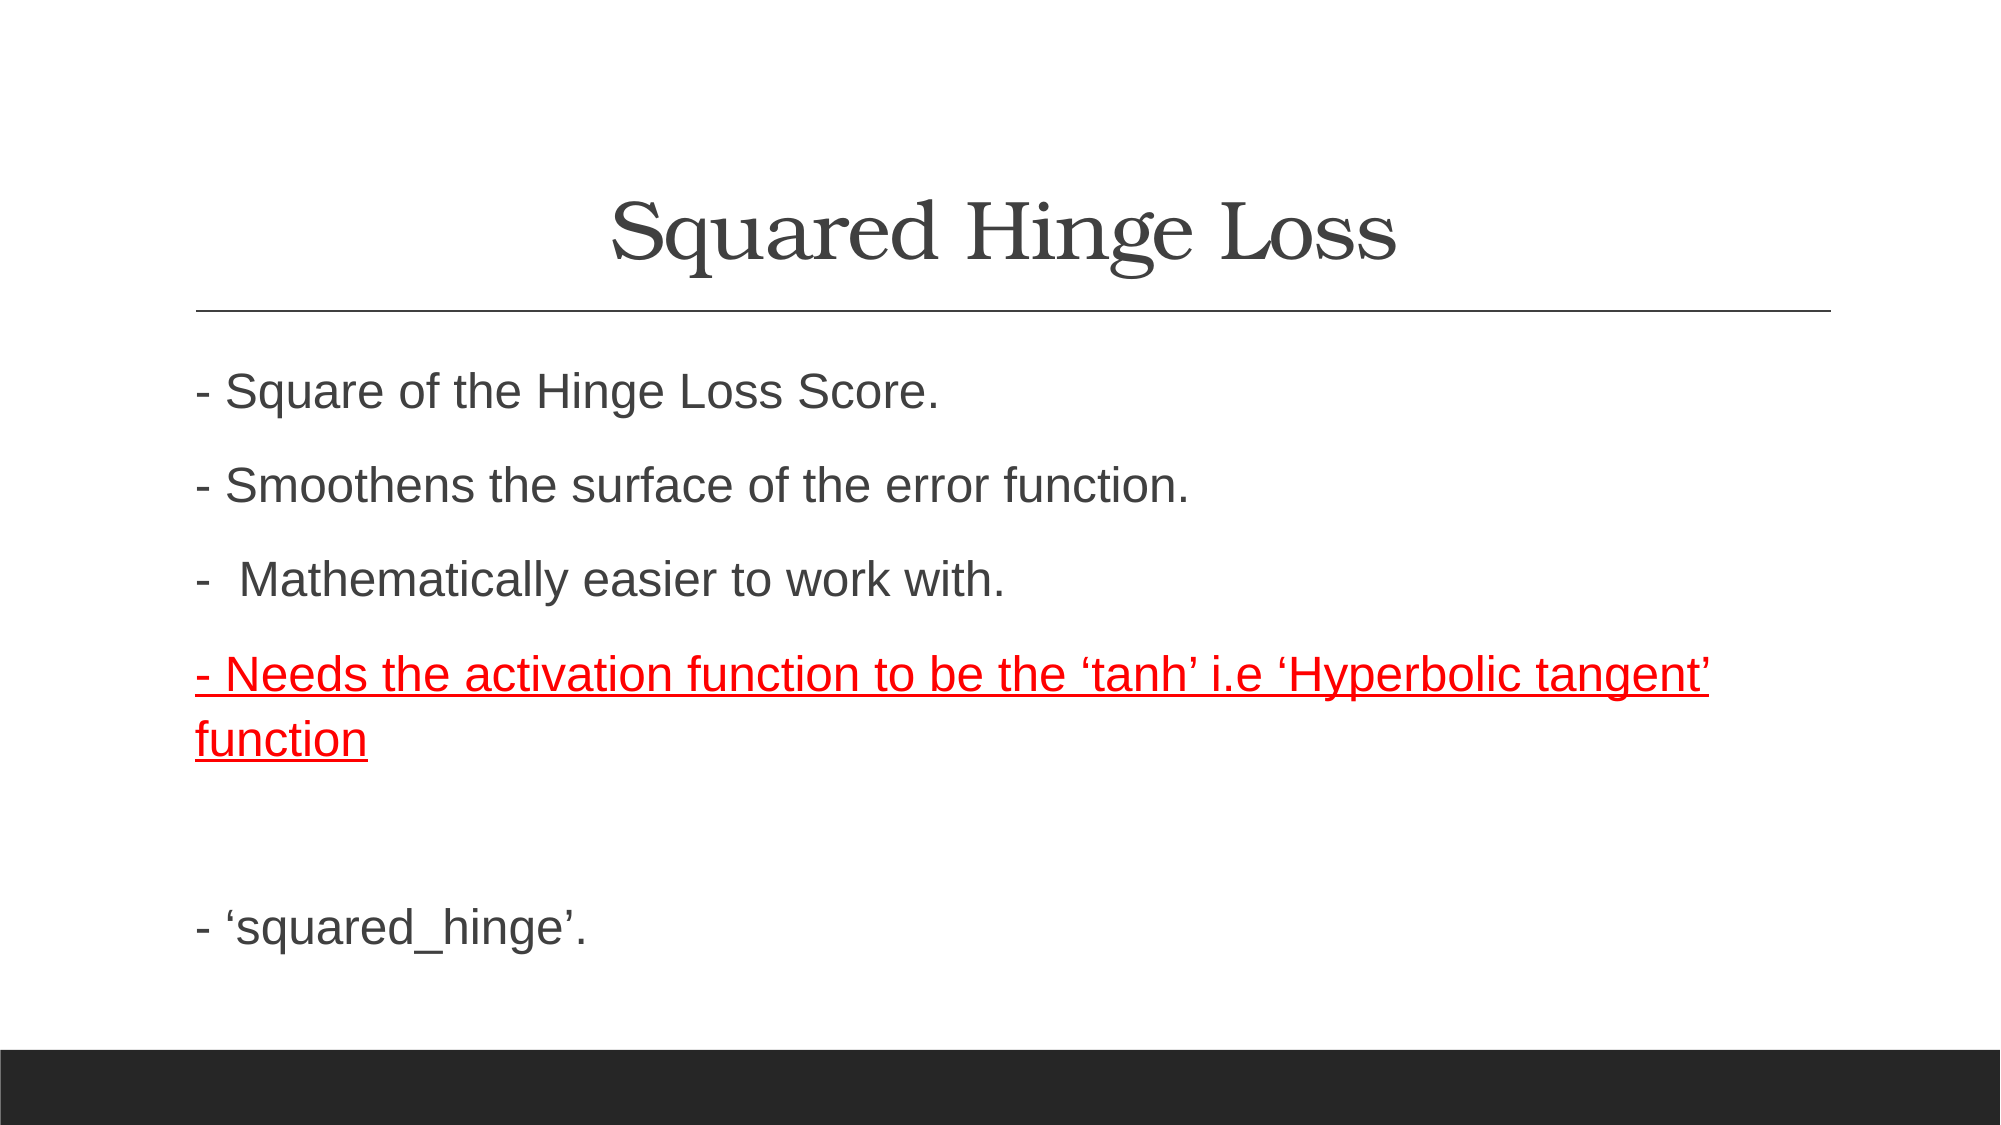

# Squared Hinge Loss
- Square of the Hinge Loss Score.
- Smoothens the surface of the error function.
-  Mathematically easier to work with.
- Needs the activation function to be the ‘tanh’ i.e ‘Hyperbolic tangent’ function

- ‘squared_hinge’.